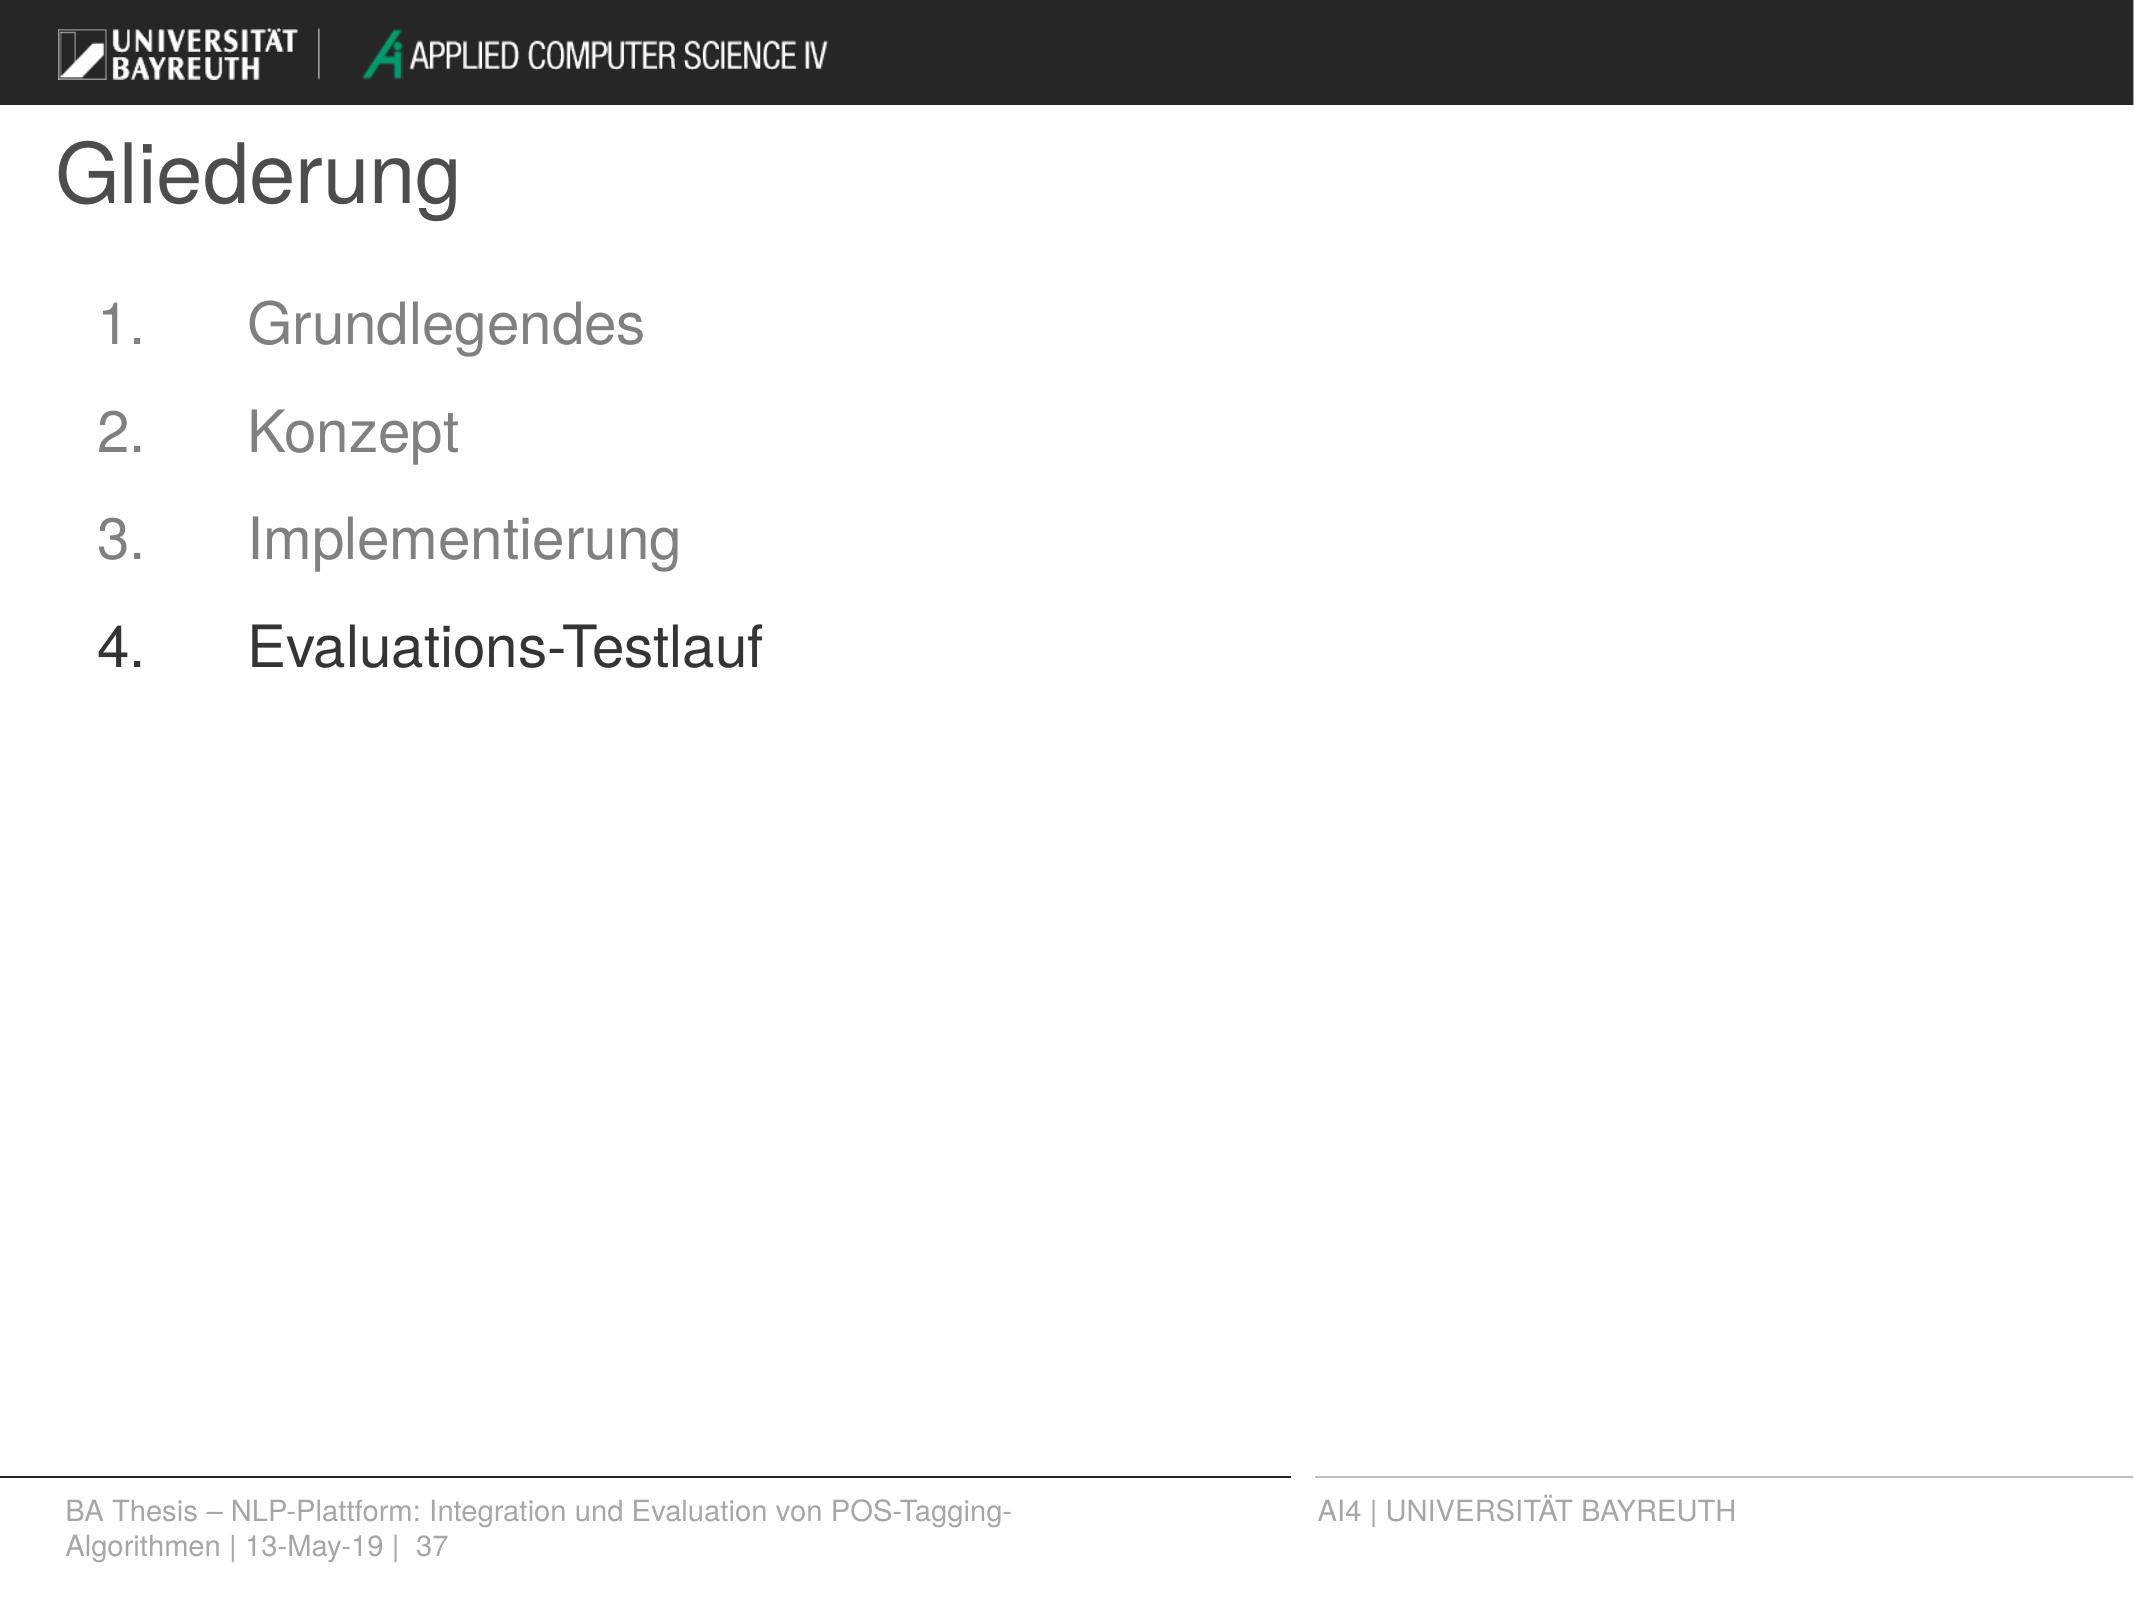

# Gliederung
1.	Grundlegendes
2.	Konzept
3.	Implementierung
4.	Evaluations-Testlauf